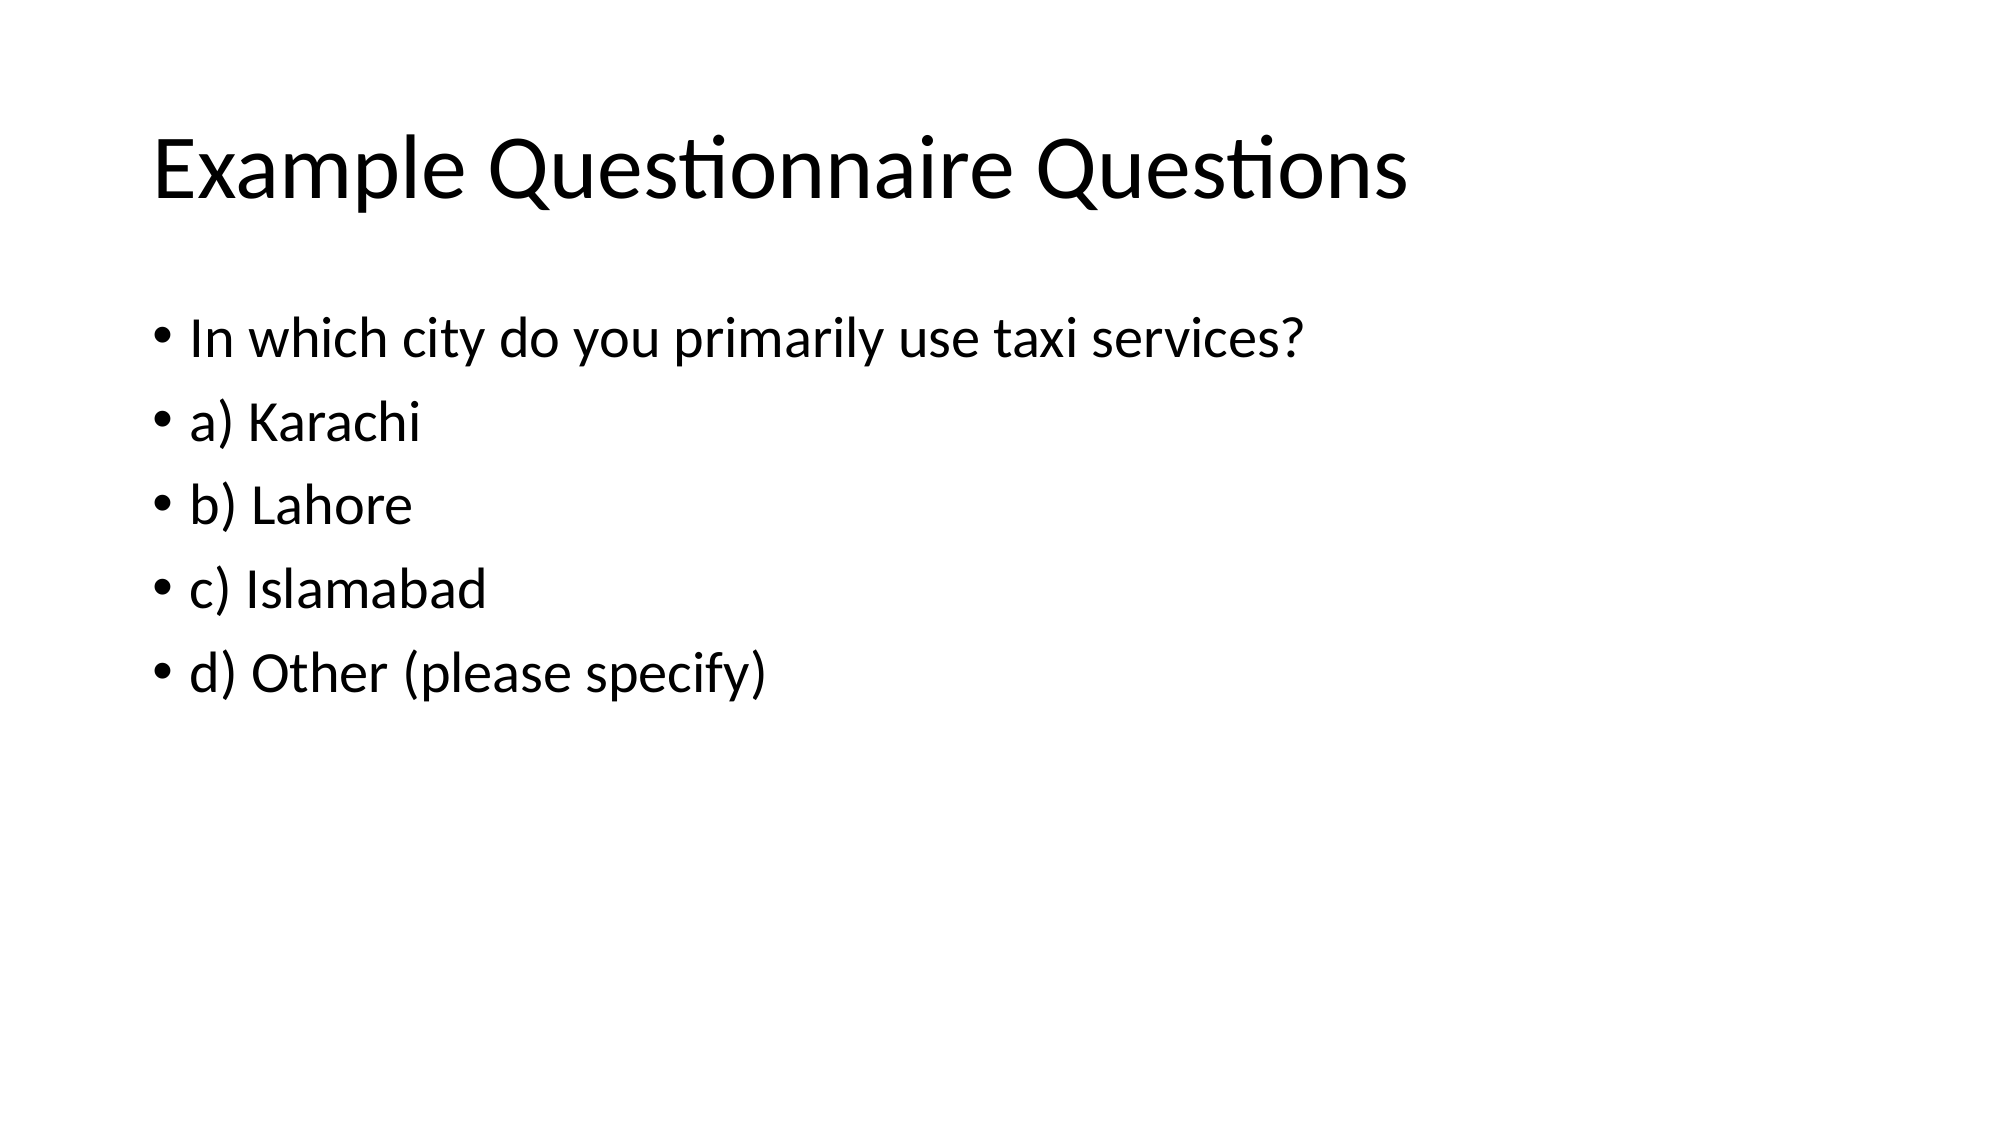

# Example Questionnaire Questions
In which city do you primarily use taxi services?
a) Karachi
b) Lahore
c) Islamabad
d) Other (please specify)